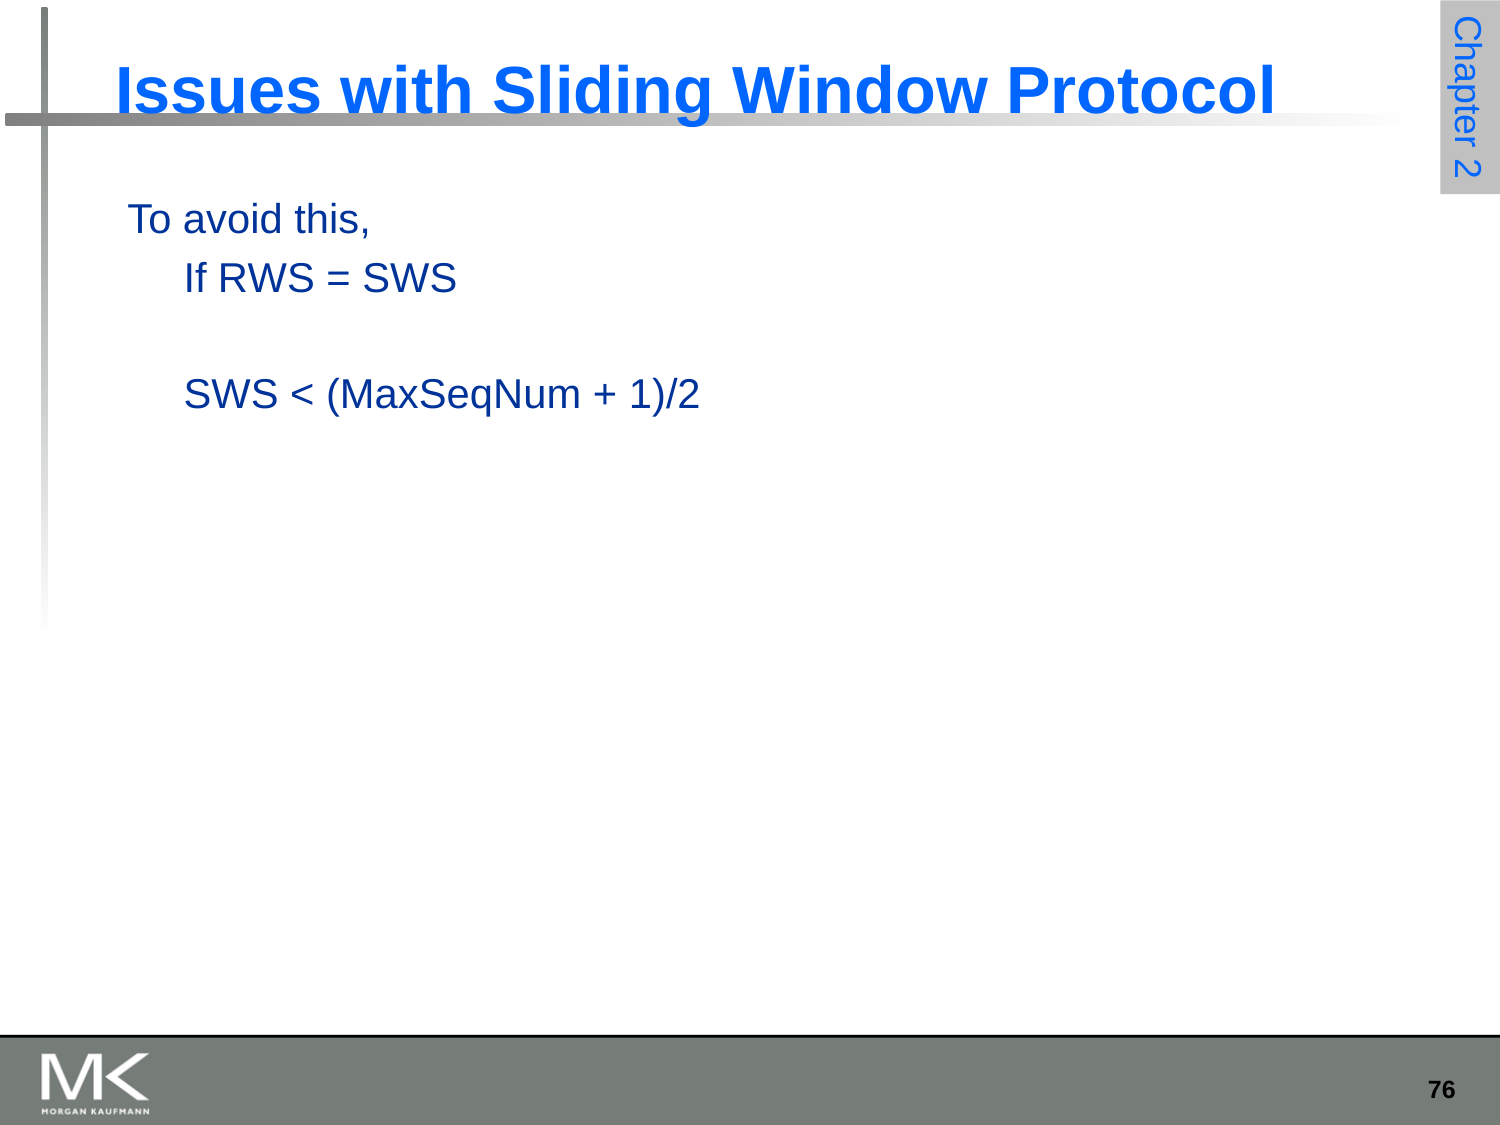

# Issues with Sliding Window Protocol
To avoid this,
	If RWS = SWS

	SWS < (MaxSeqNum + 1)/2